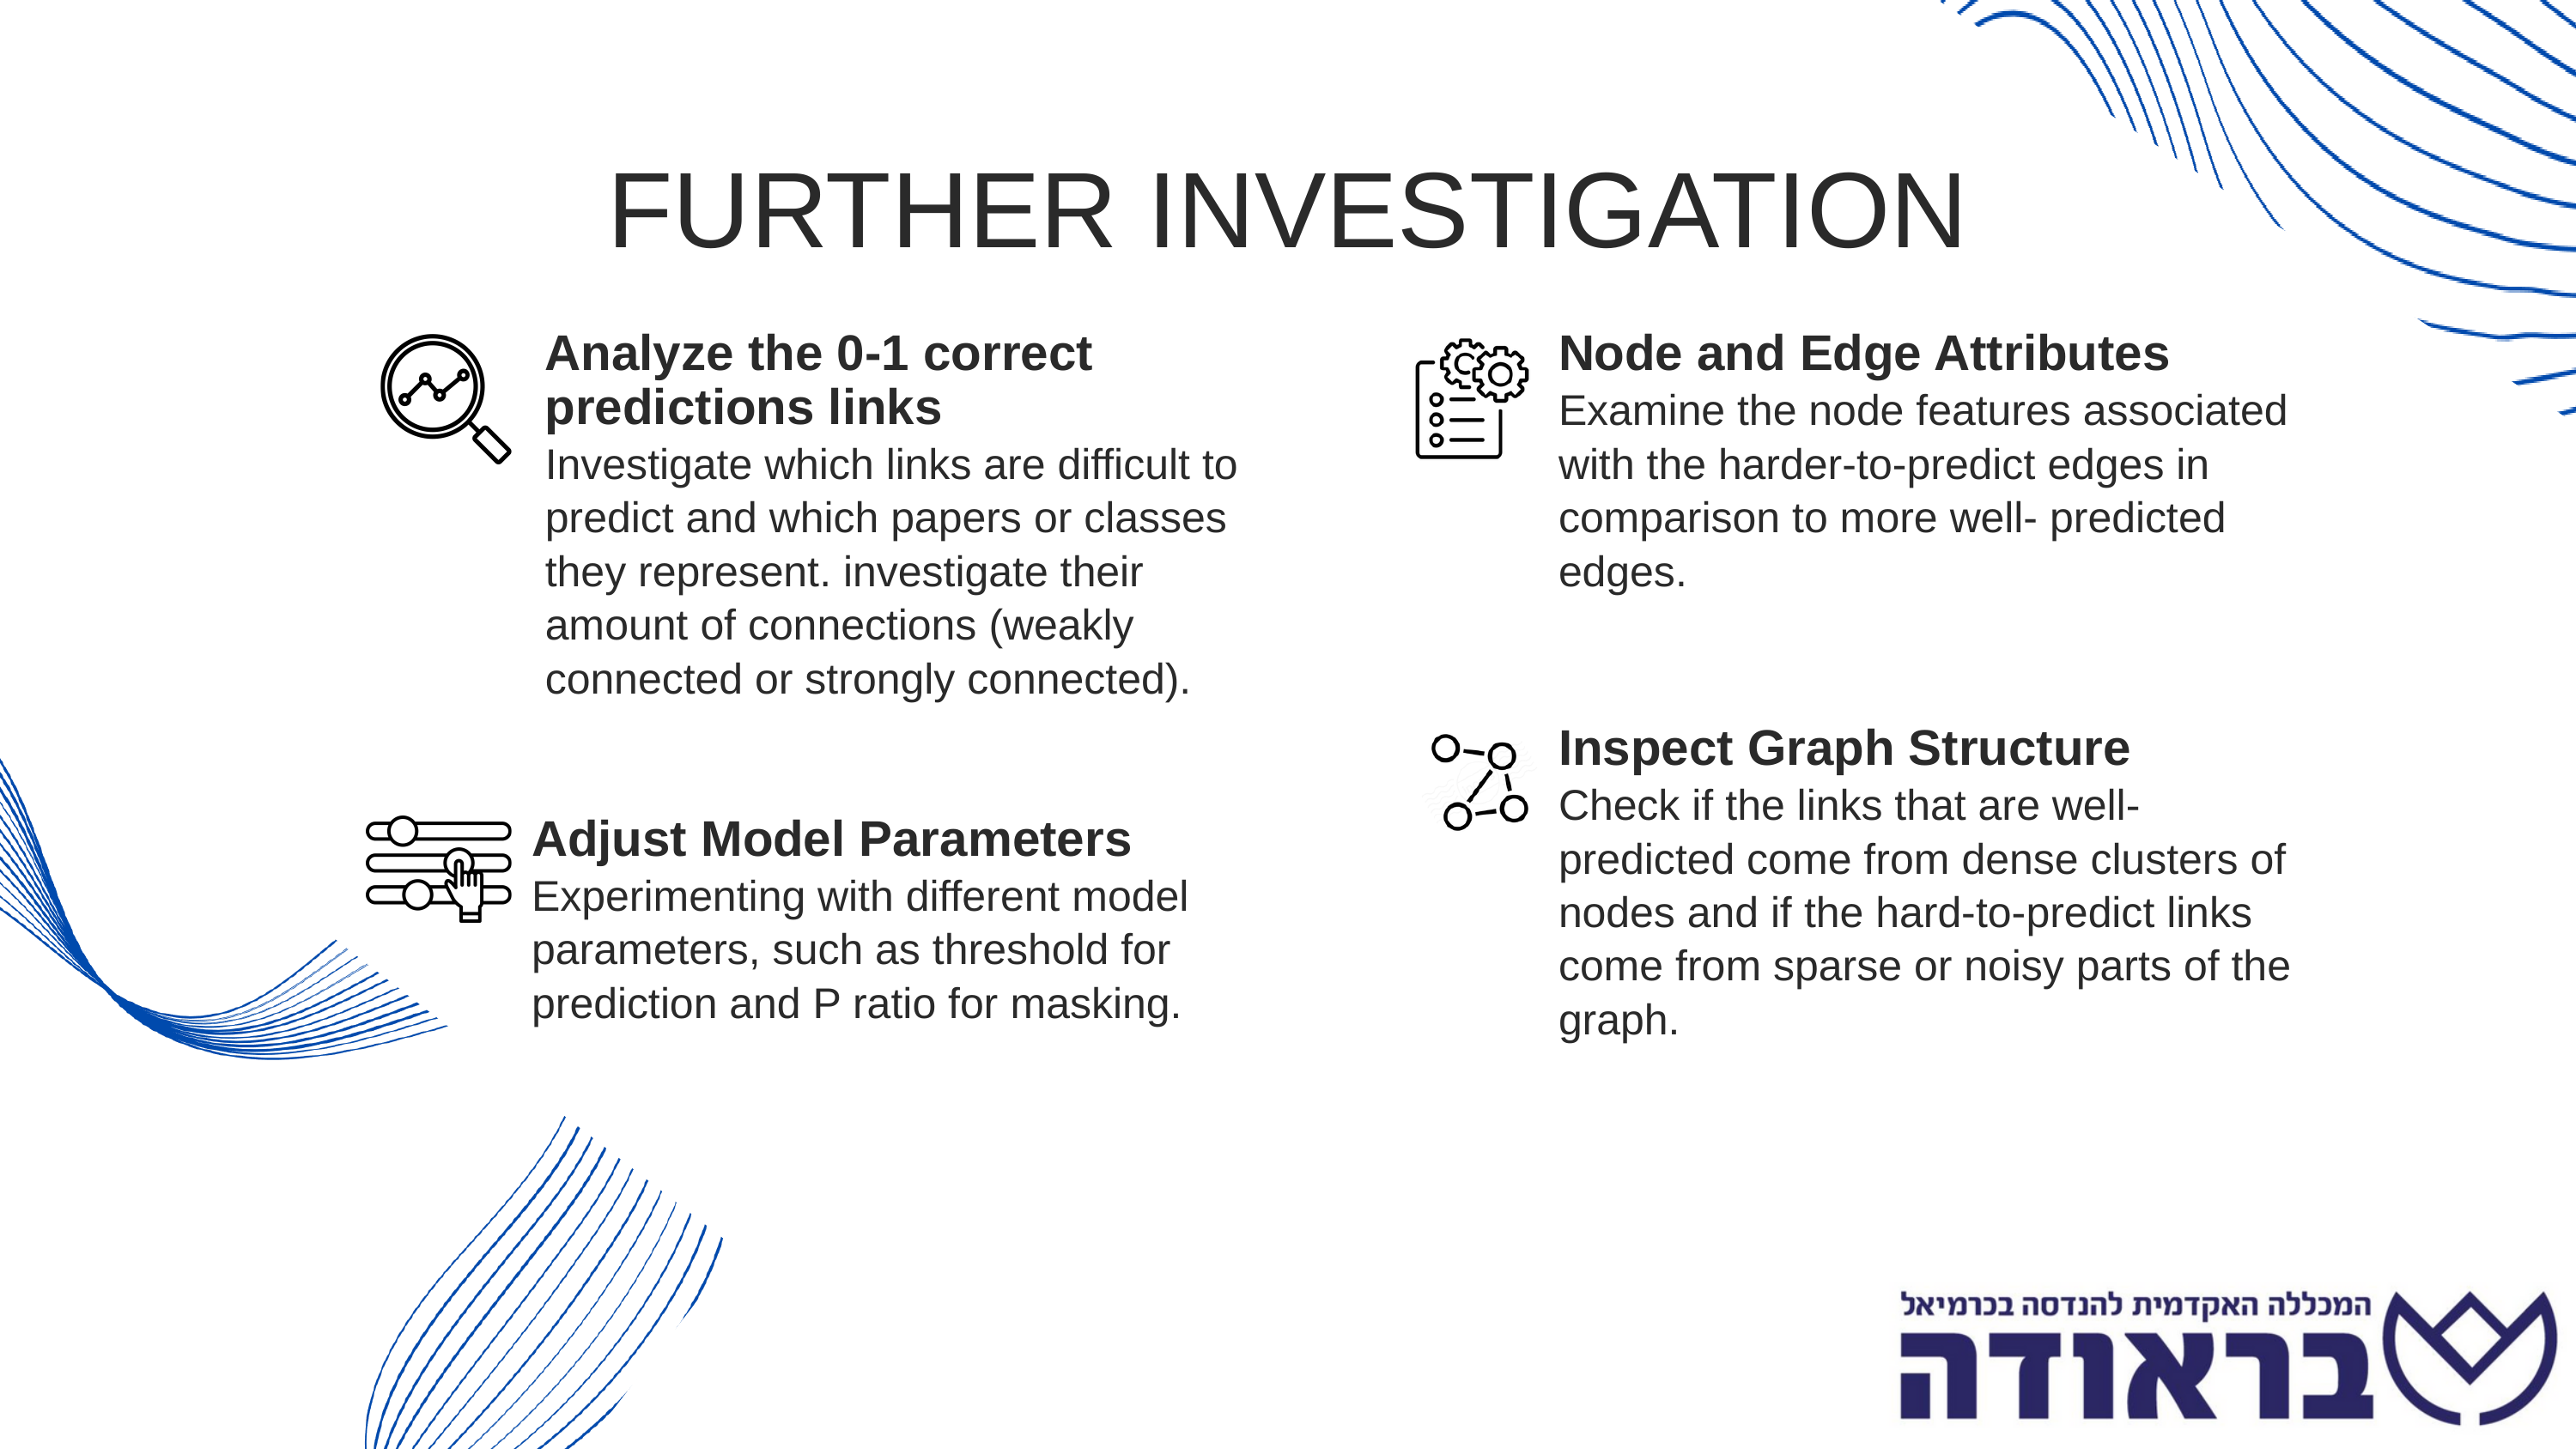

FURTHER INVESTIGATION
Analyze the 0-1 correct predictions links
Investigate which links are difficult to predict and which papers or classes they represent. investigate their amount of connections (weakly connected or strongly connected).
Node and Edge Attributes
Examine the node features associated with the harder-to-predict edges in comparison to more well- predicted edges.

Inspect Graph Structure
Check if the links that are well-predicted come from dense clusters of nodes and if the hard-to-predict links come from sparse or noisy parts of the graph.

Adjust Model Parameters
Experimenting with different model parameters, such as threshold for prediction and P ratio for masking.